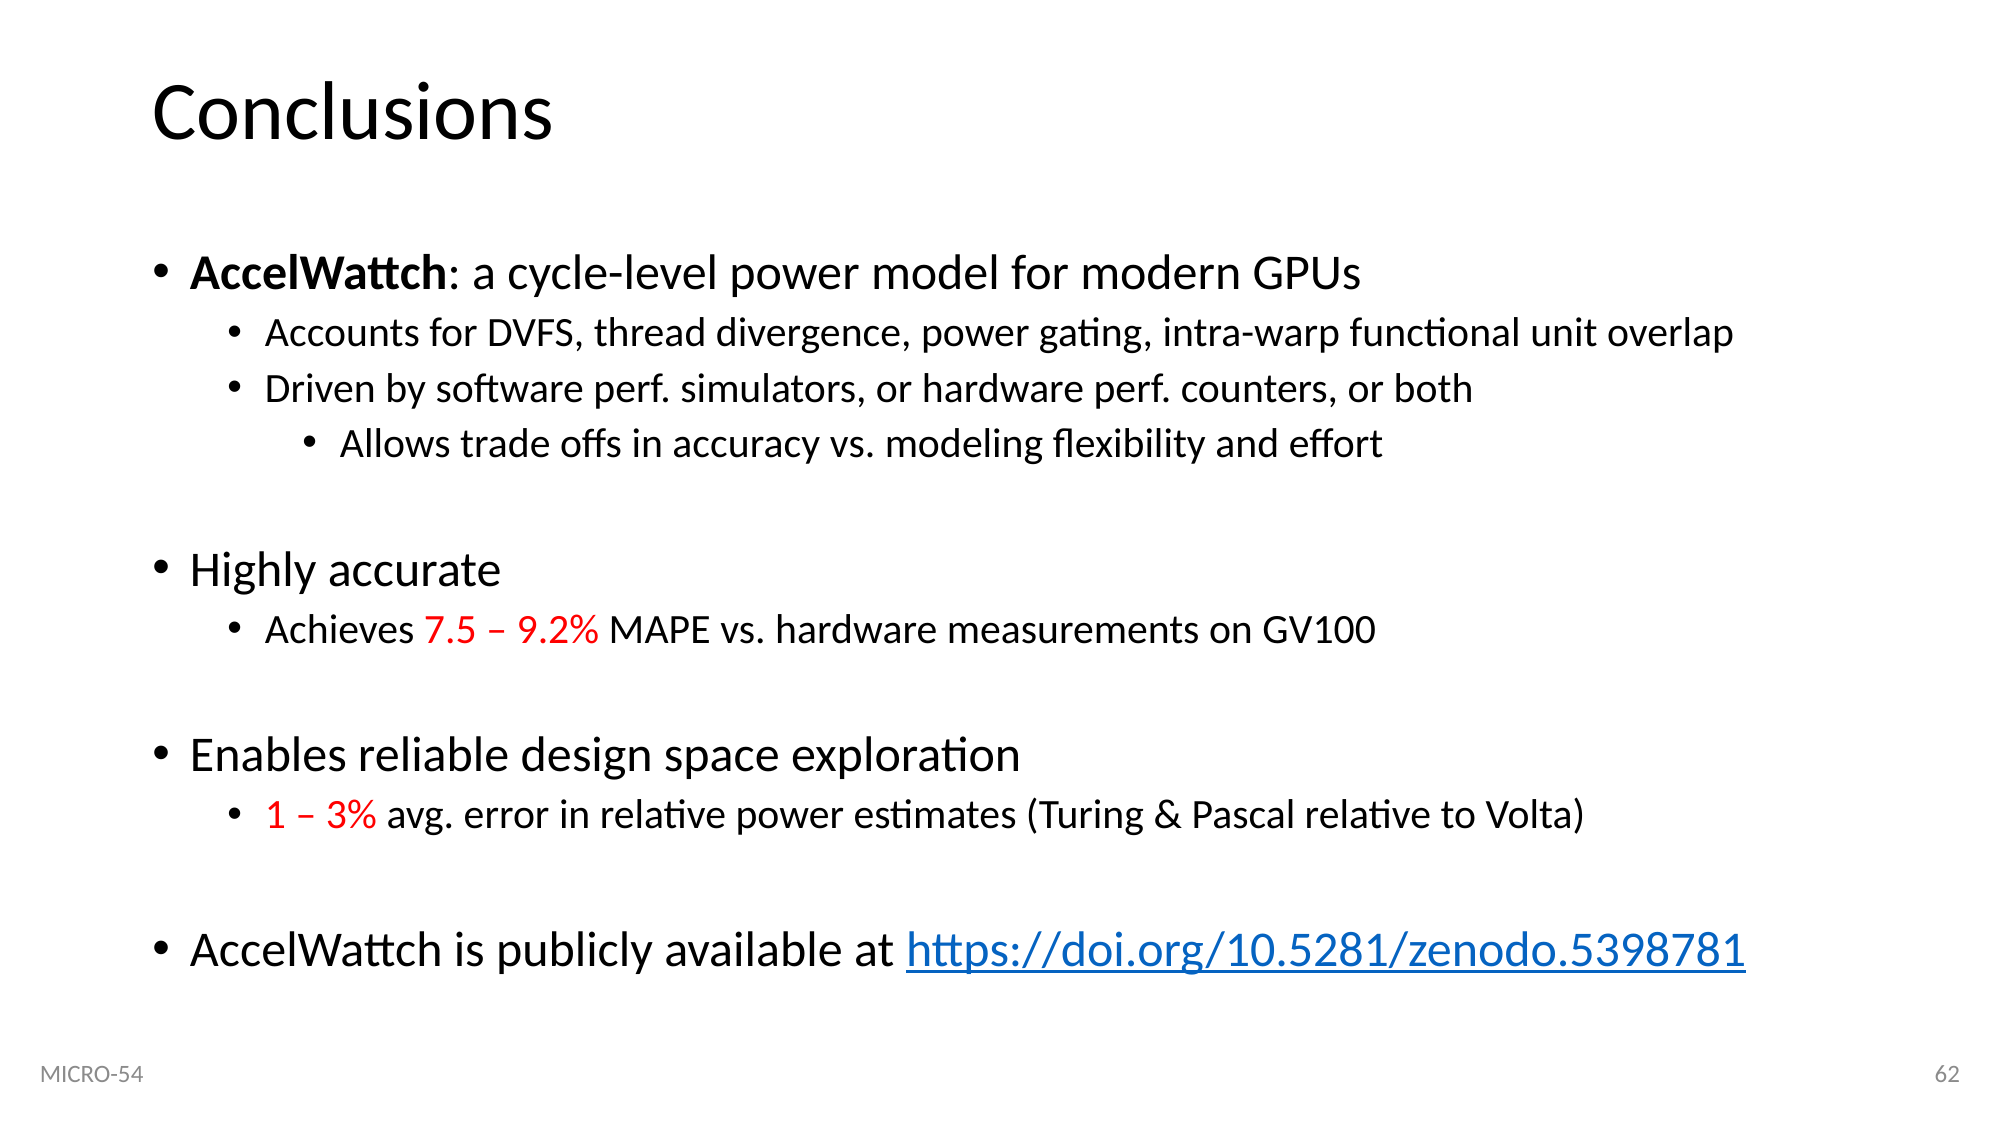

# Conclusions
AccelWattch: a cycle-level power model for modern GPUs
Accounts for DVFS, thread divergence, power gating, intra-warp functional unit overlap
Driven by software perf. simulators, or hardware perf. counters, or both
Allows trade offs in accuracy vs. modeling flexibility and effort

Highly accurate
Achieves 7.5 – 9.2% MAPE vs. hardware measurements on GV100

Enables reliable design space exploration
1 – 3% avg. error in relative power estimates (Turing & Pascal relative to Volta)

AccelWattch is publicly available at https://doi.org/10.5281/zenodo.5398781

62
MICRO-54